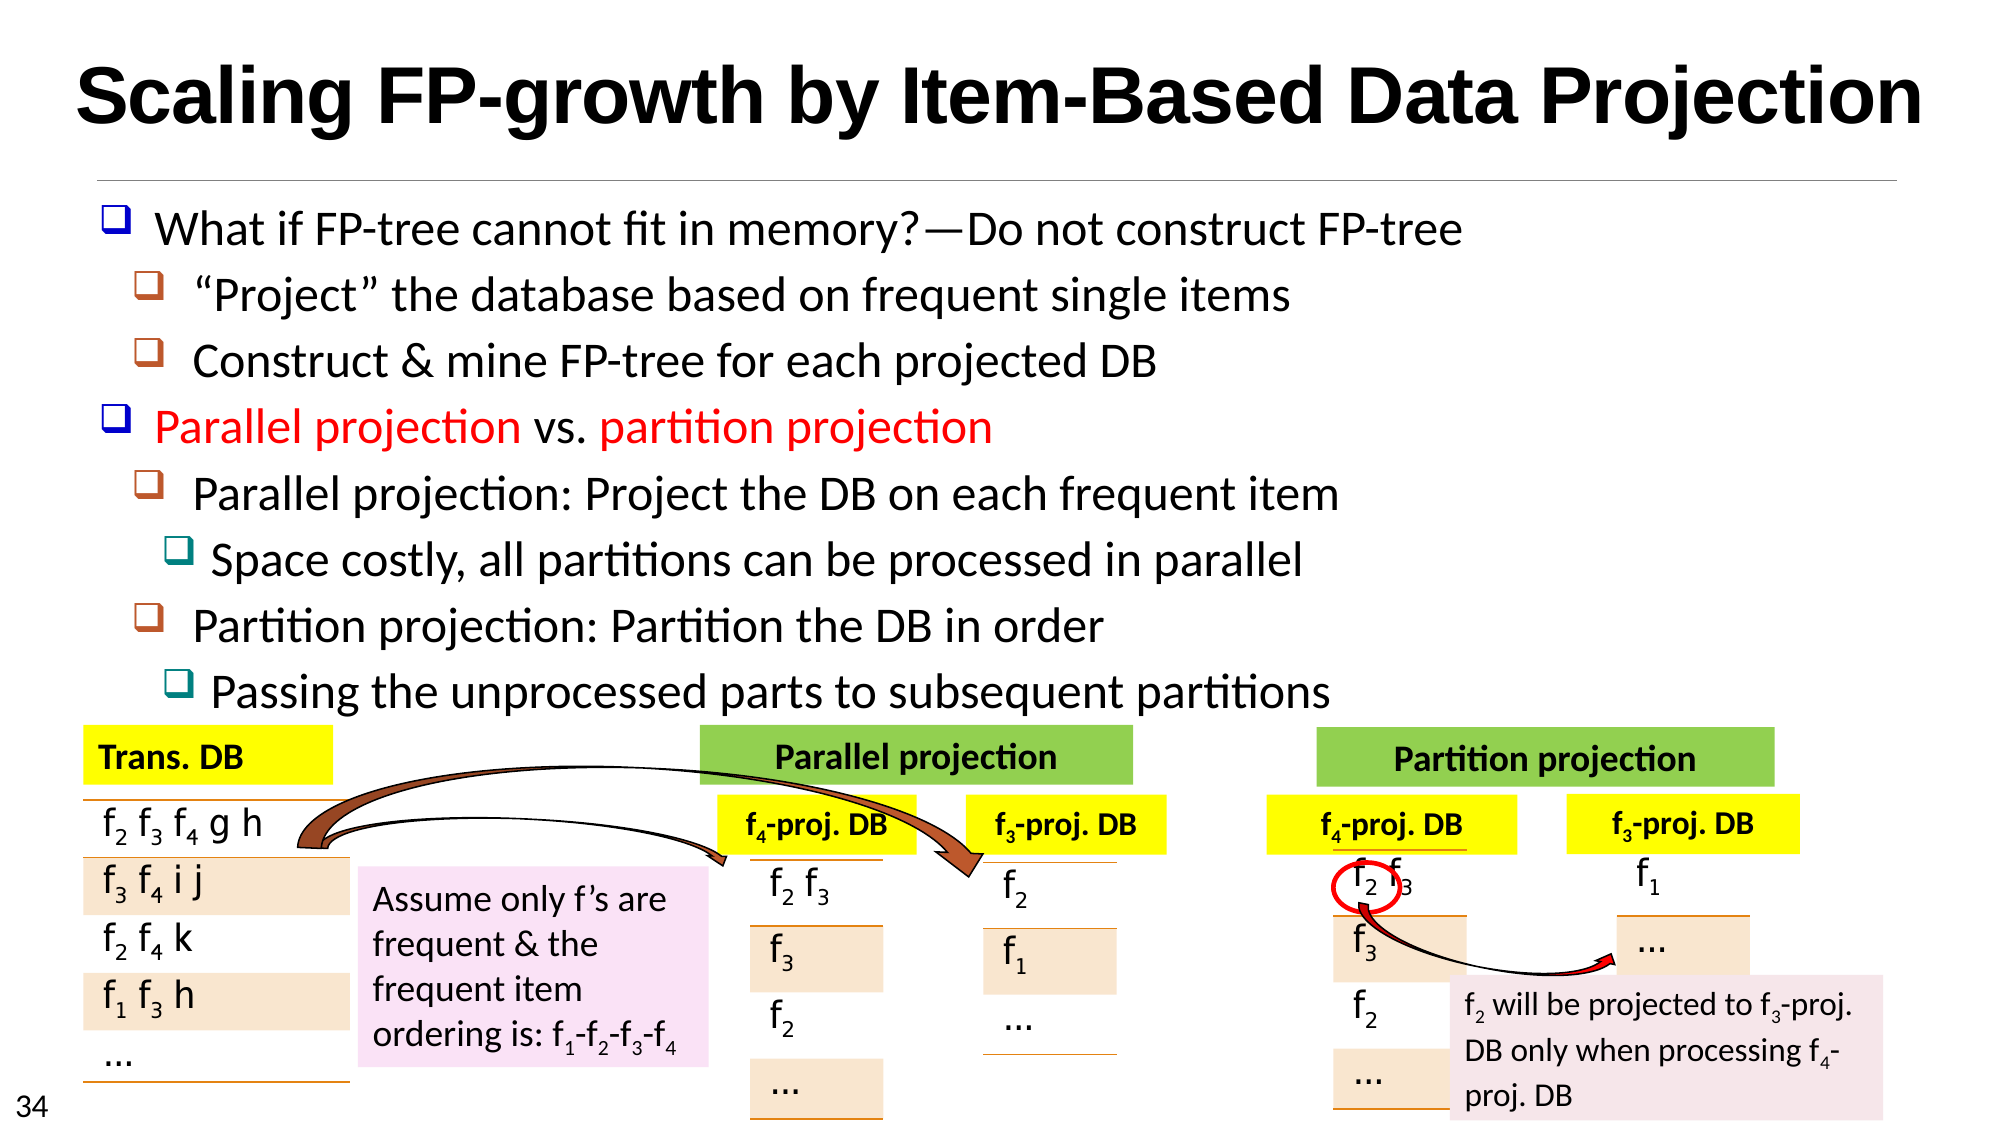

# Scaling FP-growth by Item-Based Data Projection
What if FP-tree cannot fit in memory?—Do not construct FP-tree
“Project” the database based on frequent single items
Construct & mine FP-tree for each projected DB
Parallel projection vs. partition projection
Parallel projection: Project the DB on each frequent item
Space costly, all partitions can be processed in parallel
Partition projection: Partition the DB in order
Passing the unprocessed parts to subsequent partitions
Trans. DB
Parallel projection
Partition projection

f3-proj. DB
f4-proj. DB
f3-proj. DB
f4-proj. DB
| f2 f3 f4 g h |
| --- |
| f3 f4 i j |
| f2 f4 k |
| f1 f3 h |
| … |

| f2 f3 |
| --- |
| f3 |
| f2 |
| … |
| f1 |
| --- |
| … |
| f2 f3 |
| --- |
| f3 |
| f2 |
| … |
| f2 |
| --- |
| f1 |
| … |

Assume only f’s are frequent & the frequent item ordering is: f1-f2-f3-f4

f2 will be projected to f3-proj. DB only when processing f4-proj. DB